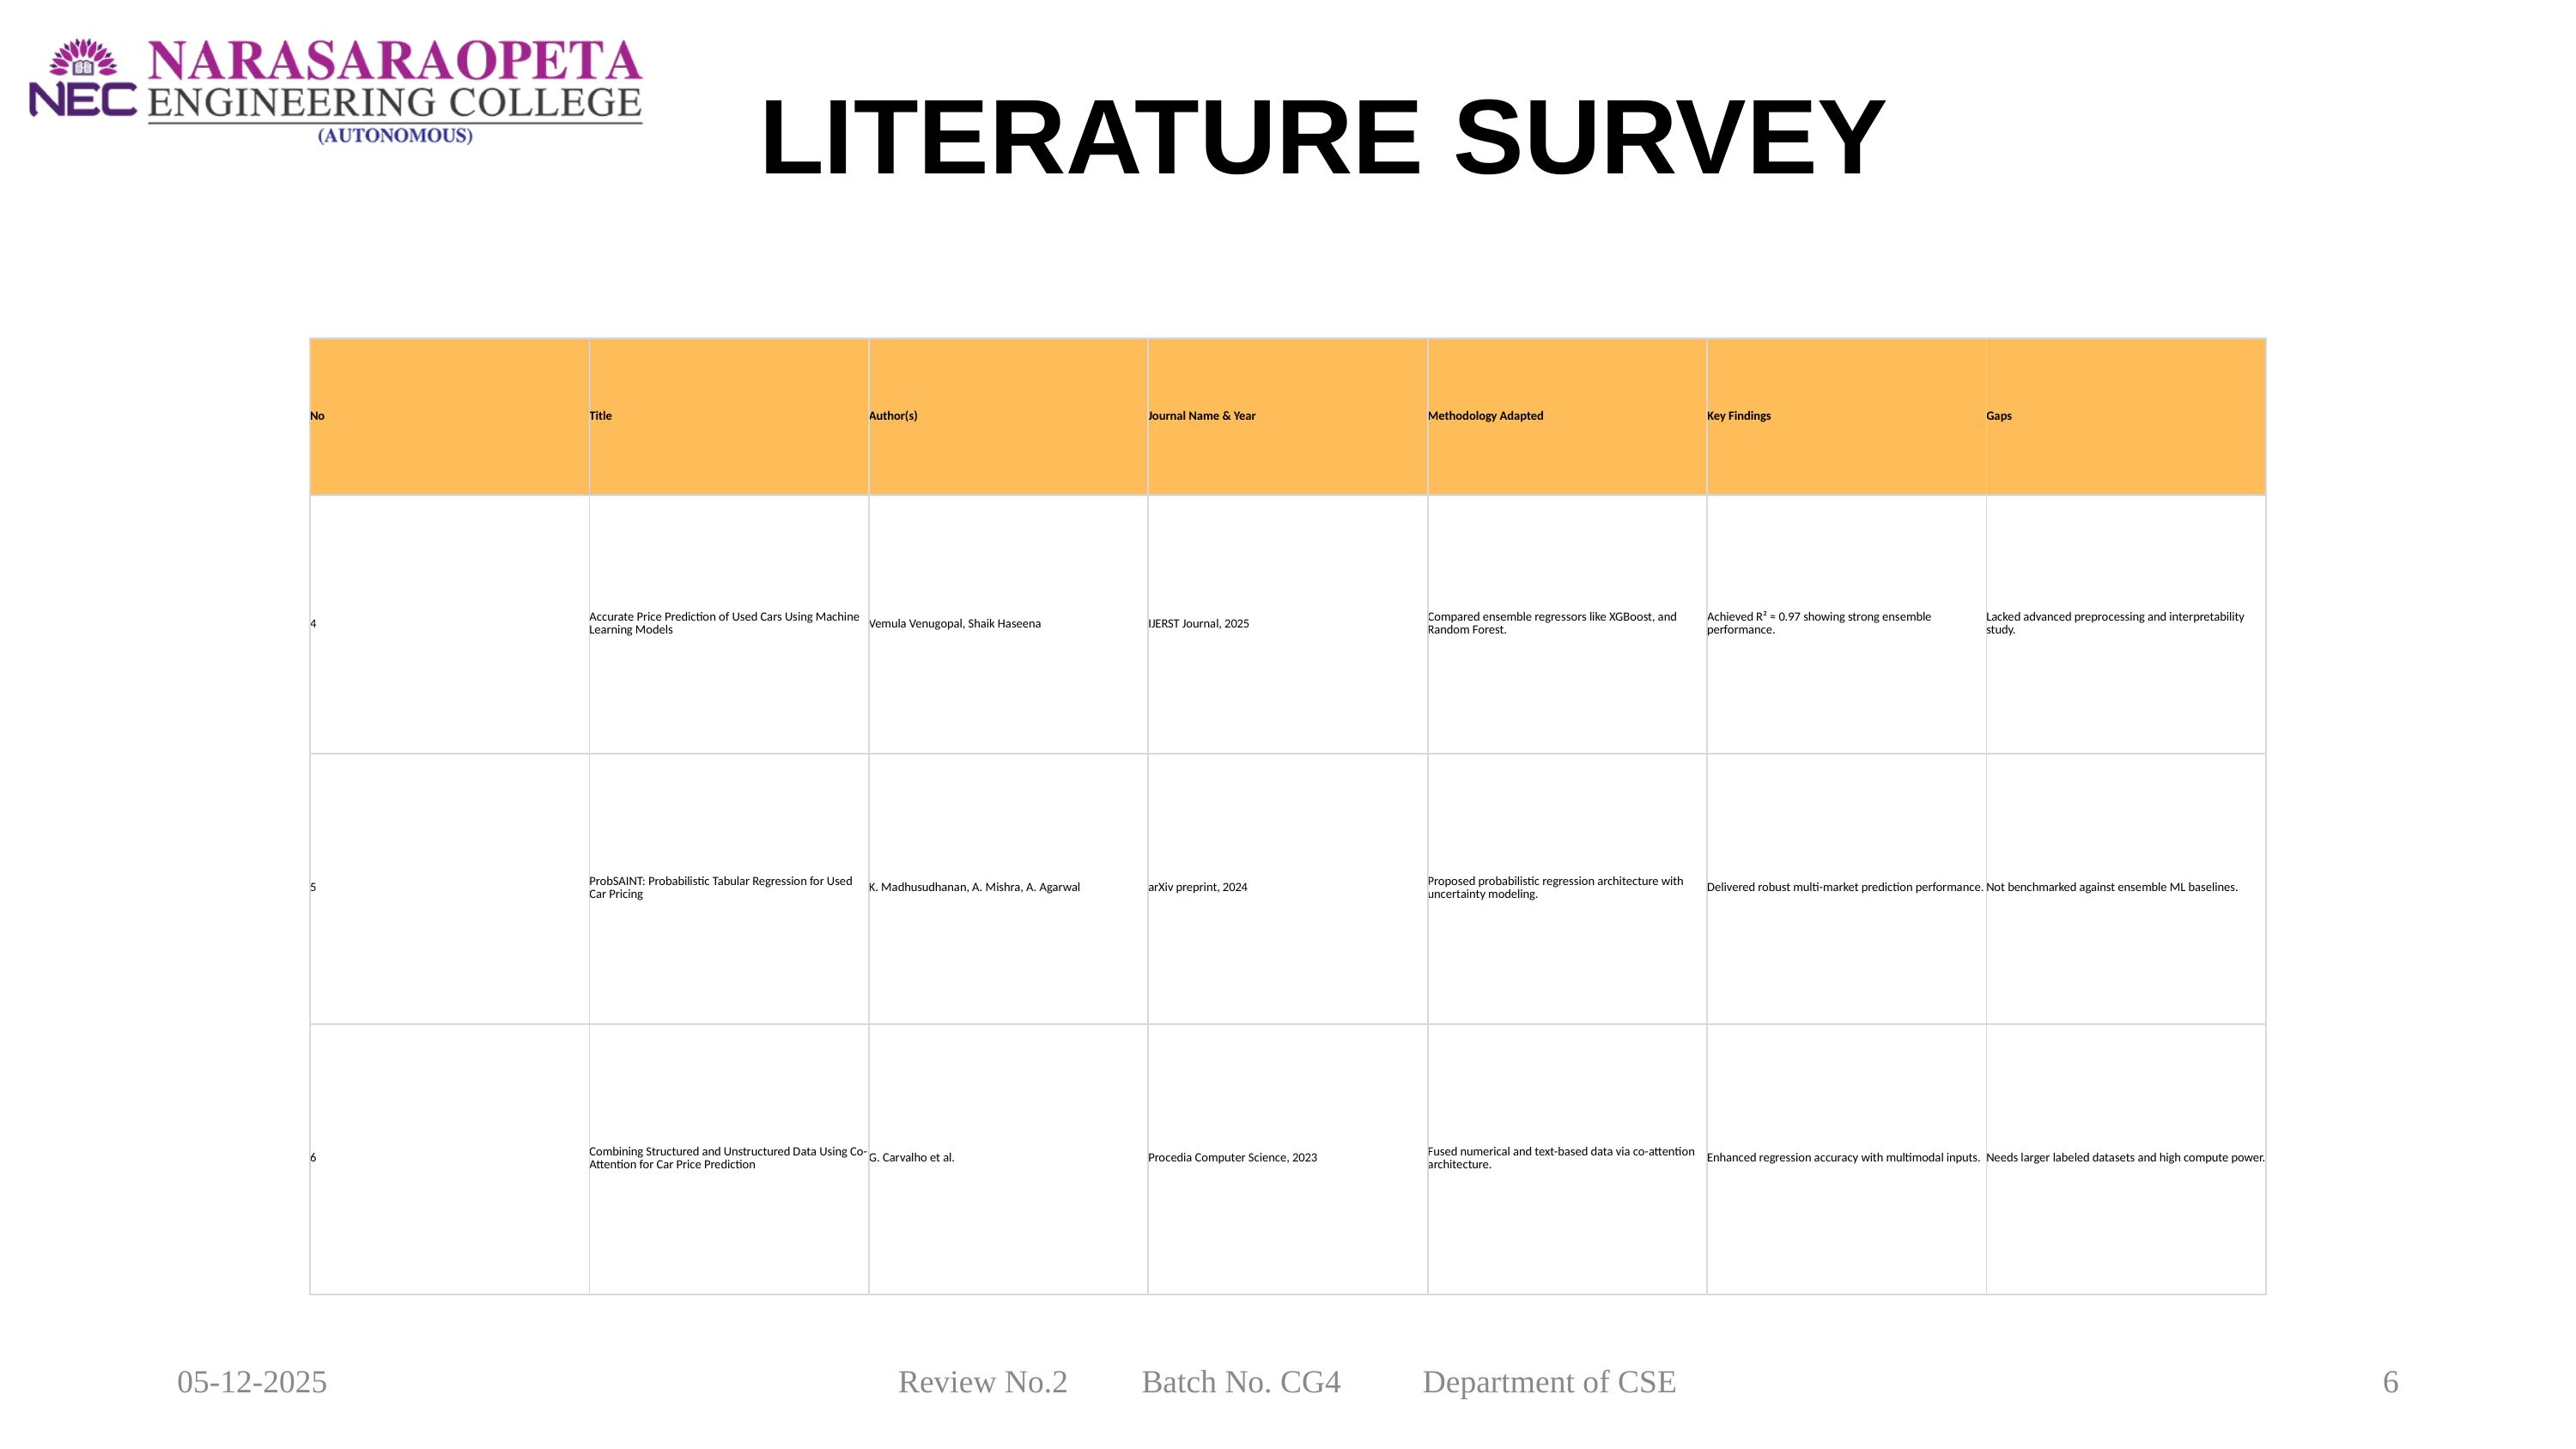

LITERATURE SURVEY
| No | Title | Author(s) | Journal Name & Year | Methodology Adapted | Key Findings | Gaps |
| --- | --- | --- | --- | --- | --- | --- |
| 4 | Accurate Price Prediction of Used Cars Using Machine Learning Models | Vemula Venugopal, Shaik Haseena | IJERST Journal, 2025 | Compared ensemble regressors like XGBoost, and Random Forest. | Achieved R² ≈ 0.97 showing strong ensemble performance. | Lacked advanced preprocessing and interpretability study. |
| 5 | ProbSAINT: Probabilistic Tabular Regression for Used Car Pricing | K. Madhusudhanan, A. Mishra, A. Agarwal | arXiv preprint, 2024 | Proposed probabilistic regression architecture with uncertainty modeling. | Delivered robust multi-market prediction performance. | Not benchmarked against ensemble ML baselines. |
| 6 | Combining Structured and Unstructured Data Using Co-Attention for Car Price Prediction | G. Carvalho et al. | Procedia Computer Science, 2023 | Fused numerical and text-based data via co-attention architecture. | Enhanced regression accuracy with multimodal inputs. | Needs larger labeled datasets and high compute power. |

05-12-2025

Review No.2         Batch No. CG4          Department of CSE

6